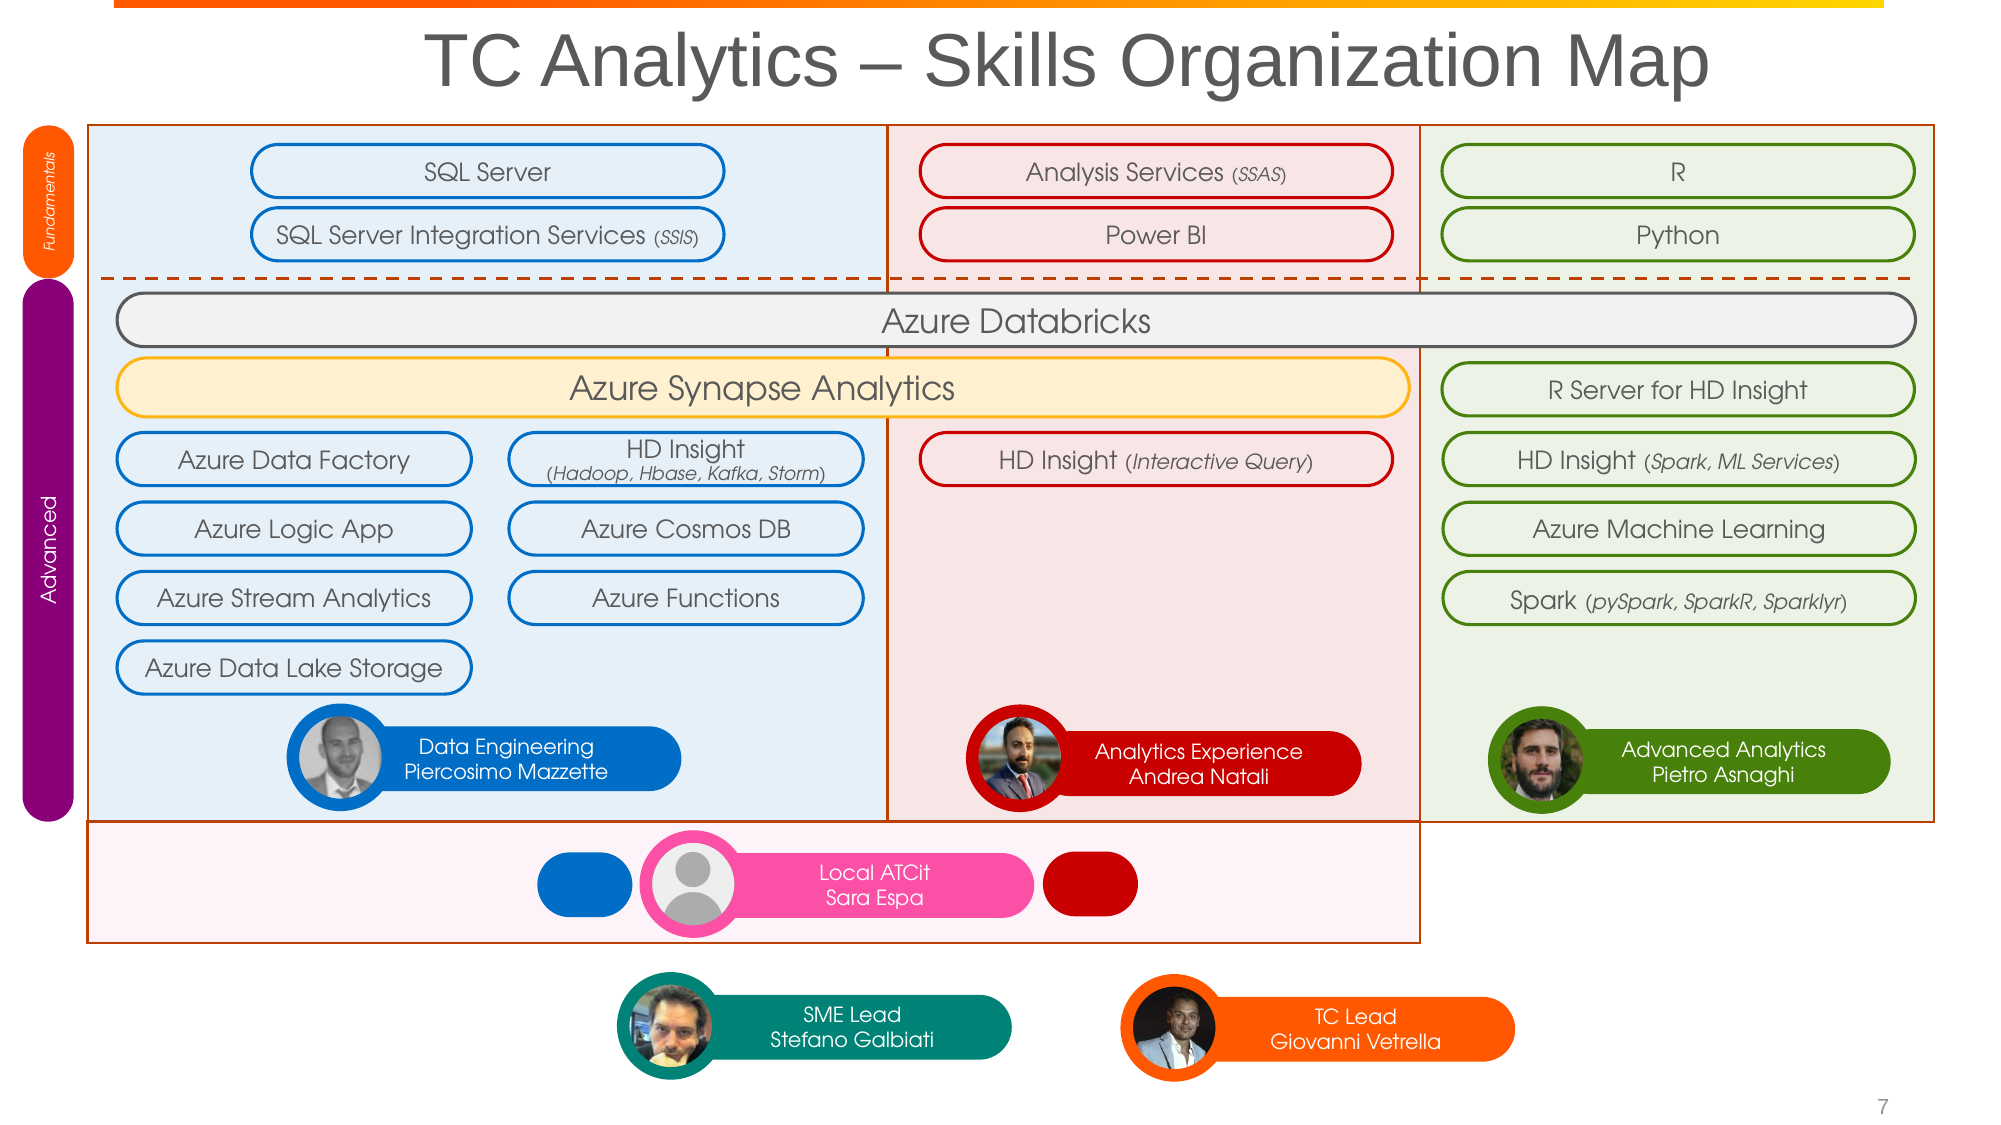

TC Analytics – Skills Organization Map

SQL Server
Analysis Services (SSAS)
R
Fundamentals
SQL Server Integration Services (SSIS)
Power BI
Python
Azure Databricks
Azure Synapse Analytics
R Server for HD Insight
HD Insight
Azure Data Factory

HD Insight (Interactive Query)​
HD Insight (Spark, ML Services)
(Hadoop, Hbase, Kafka, Storm)​
Azure Logic App
Azure Cosmos DB
Azure Machine Learning
Advanced
Azure Stream Analytics
Azure Functions
Spark (pySpark, SparkR, Sparklyr)
Azure Data Lake Storage

Data Engineering
Piercosimo Mazzette
Advanced Analytics
Pietro Asnaghi
Analytics Experience
Andrea Natali

Local ATCit
Sara Espa

SME Lead
Stefano Galbiati

TC Lead
Giovanni Vetrella

7